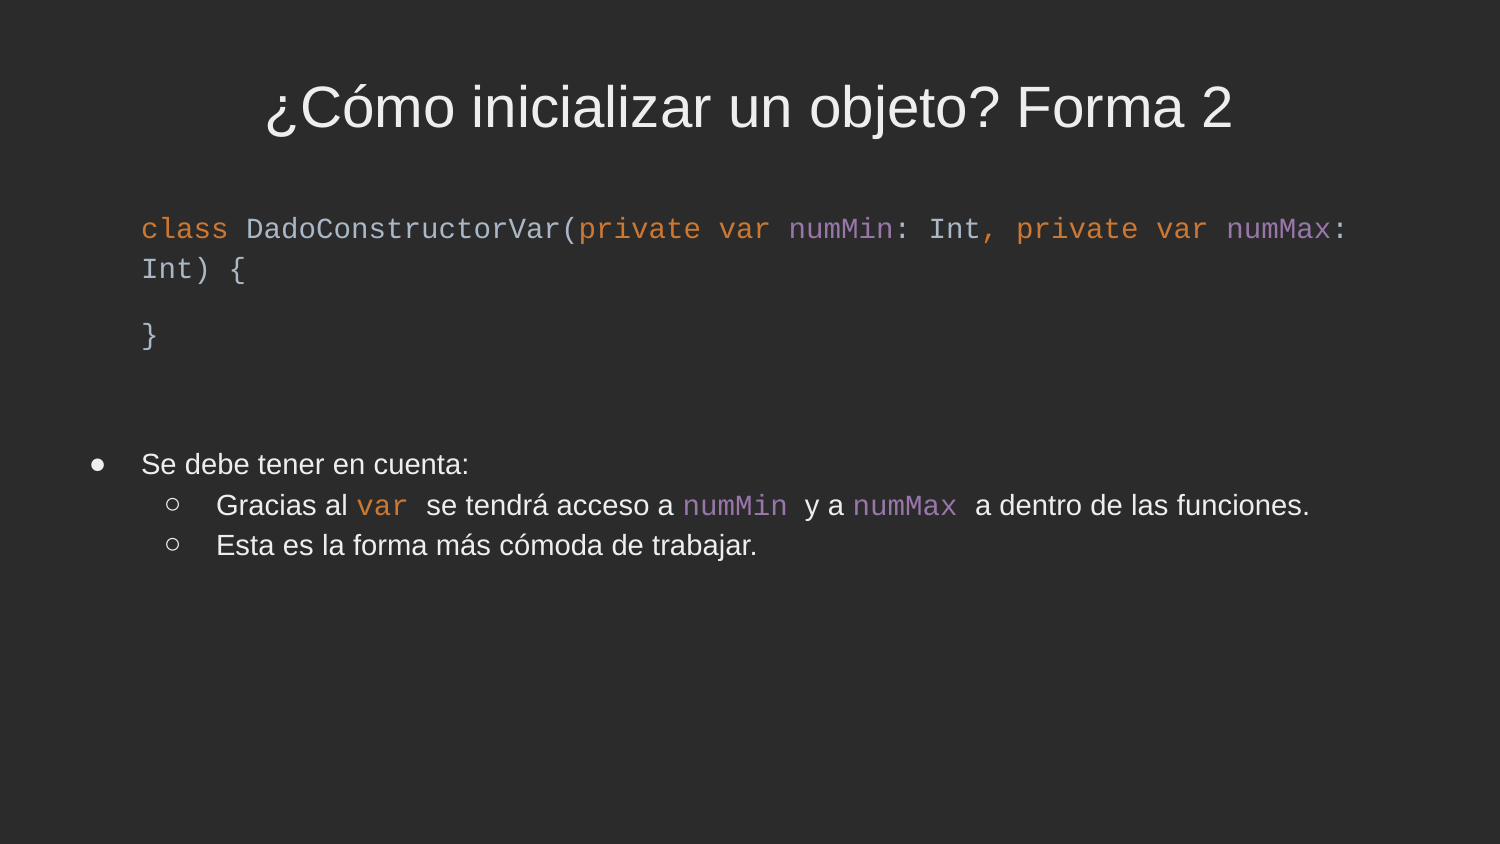

¿Cómo inicializar un objeto? Forma 2
class DadoConstructorVar(private var numMin: Int, private var numMax: Int) {
}

Se debe tener en cuenta:
Gracias al var se tendrá acceso a numMin y a numMax a dentro de las funciones.
Esta es la forma más cómoda de trabajar.